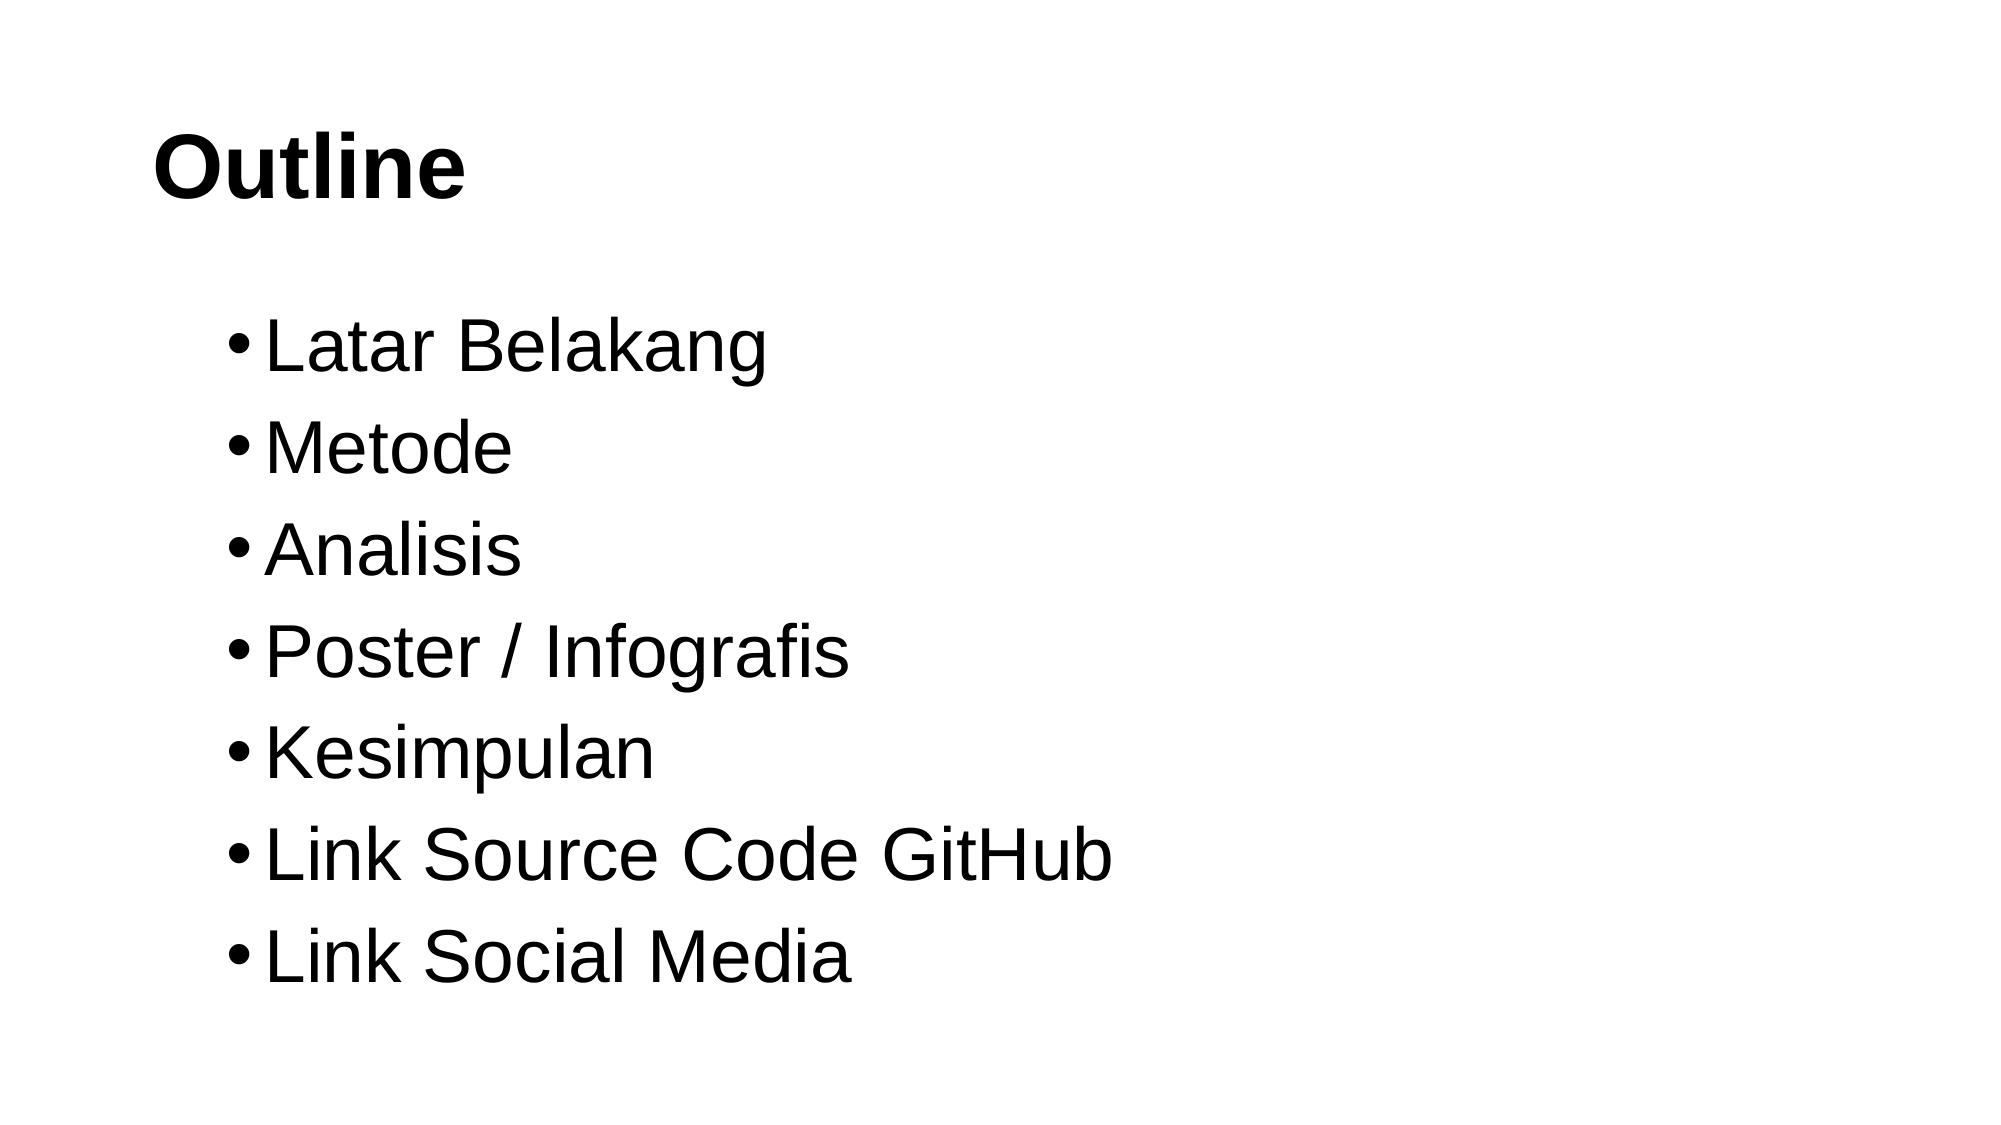

# Outline
Latar Belakang
Metode
Analisis
Poster / Infografis
Kesimpulan
Link Source Code GitHub
Link Social Media